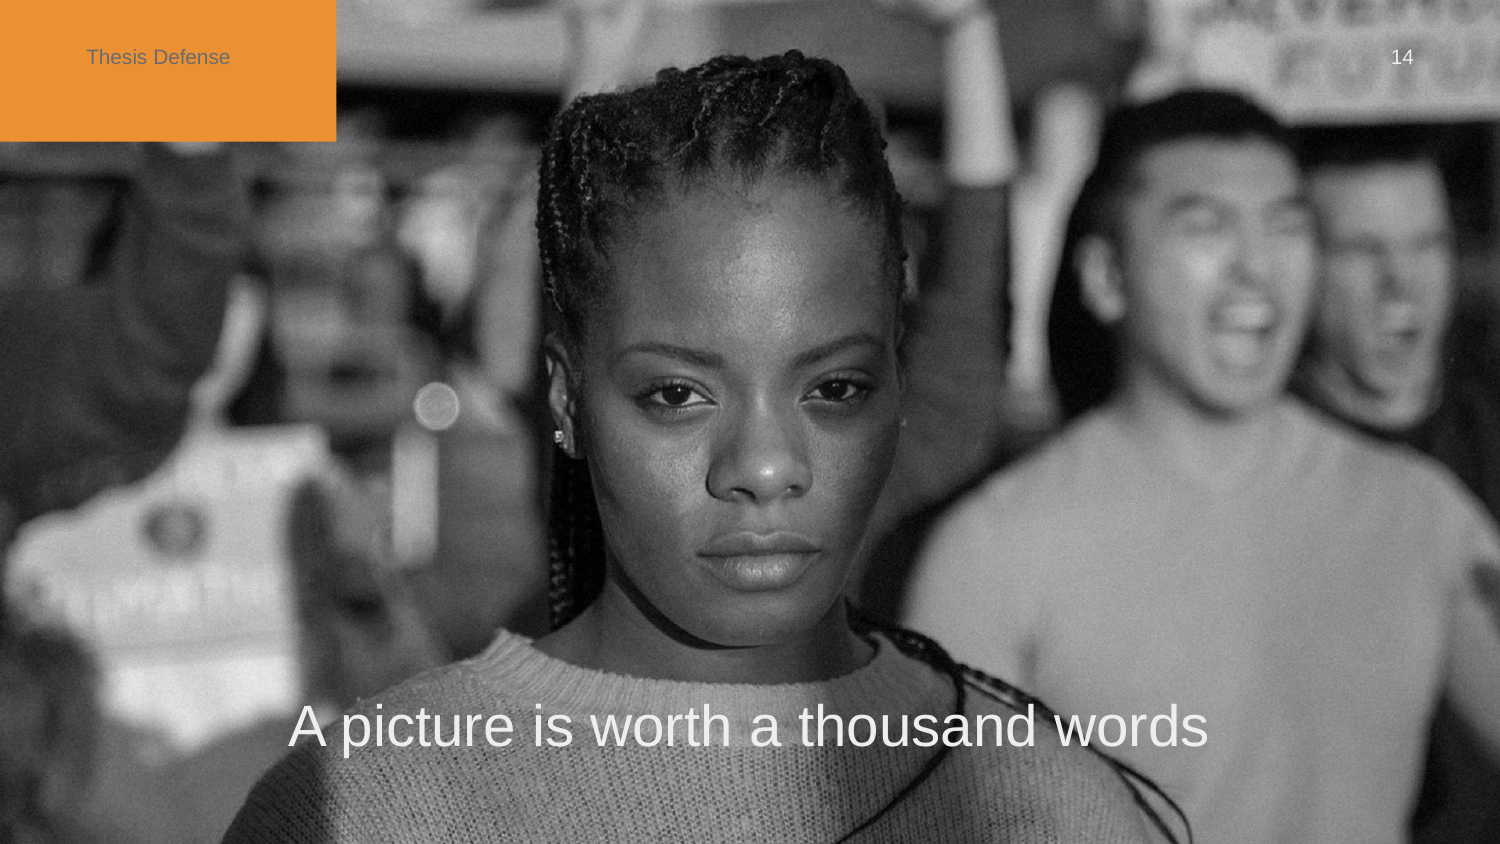

14
Thesis Defense
# A picture is worth a thousand words